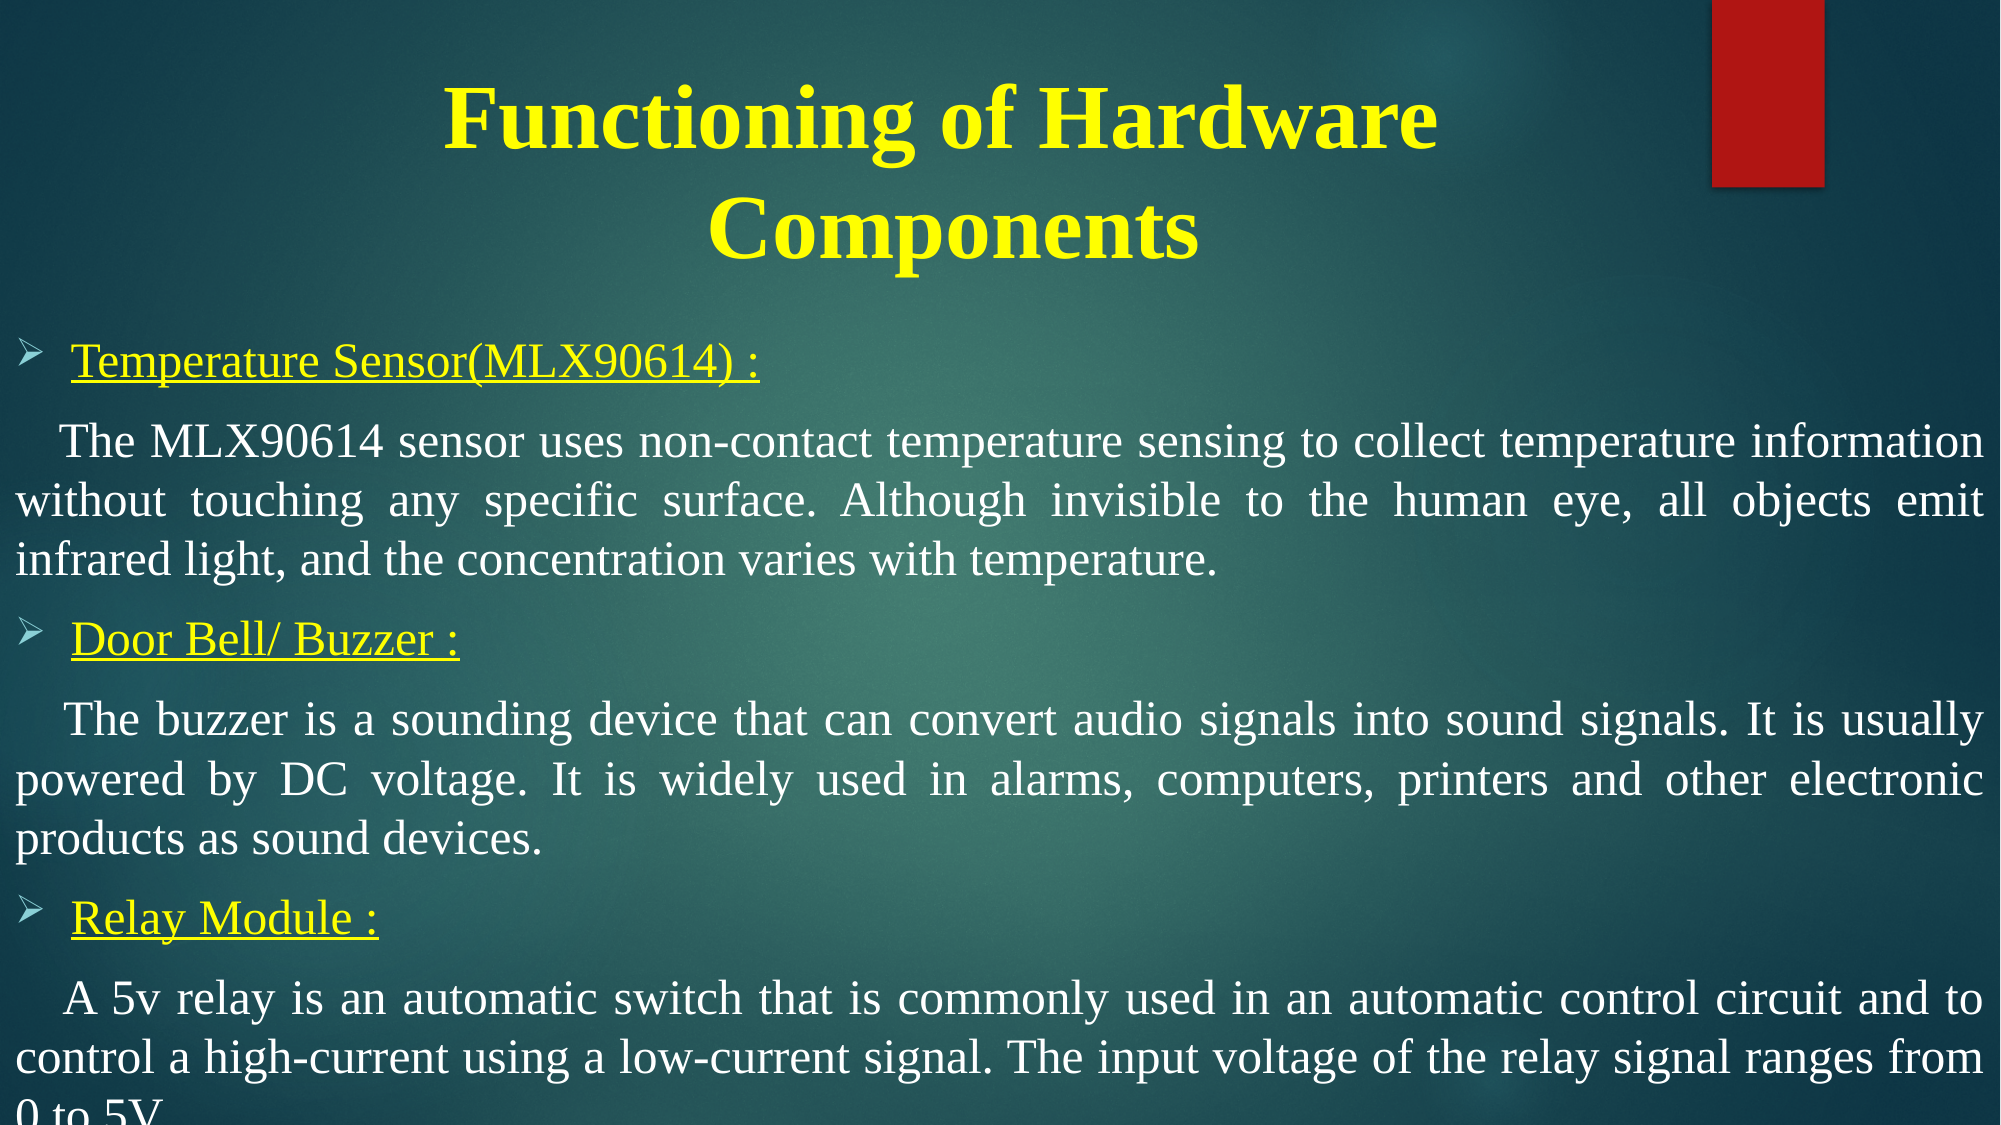

# Functioning of Hardware Components

Temperature Sensor(MLX90614) :
   The MLX90614 sensor uses non-contact temperature sensing to collect temperature information without touching any specific surface. Although invisible to the human eye, all objects emit infrared light, and the concentration varies with temperature.
Door Bell/ Buzzer :
   The buzzer is a sounding device that can convert audio signals into sound signals. It is usually powered by DC voltage. It is widely used in alarms, computers, printers and other electronic products as sound devices.
Relay Module :
   A 5v relay is an automatic switch that is commonly used in an automatic control circuit and to control a high-current using a low-current signal. The input voltage of the relay signal ranges from 0 to 5V.